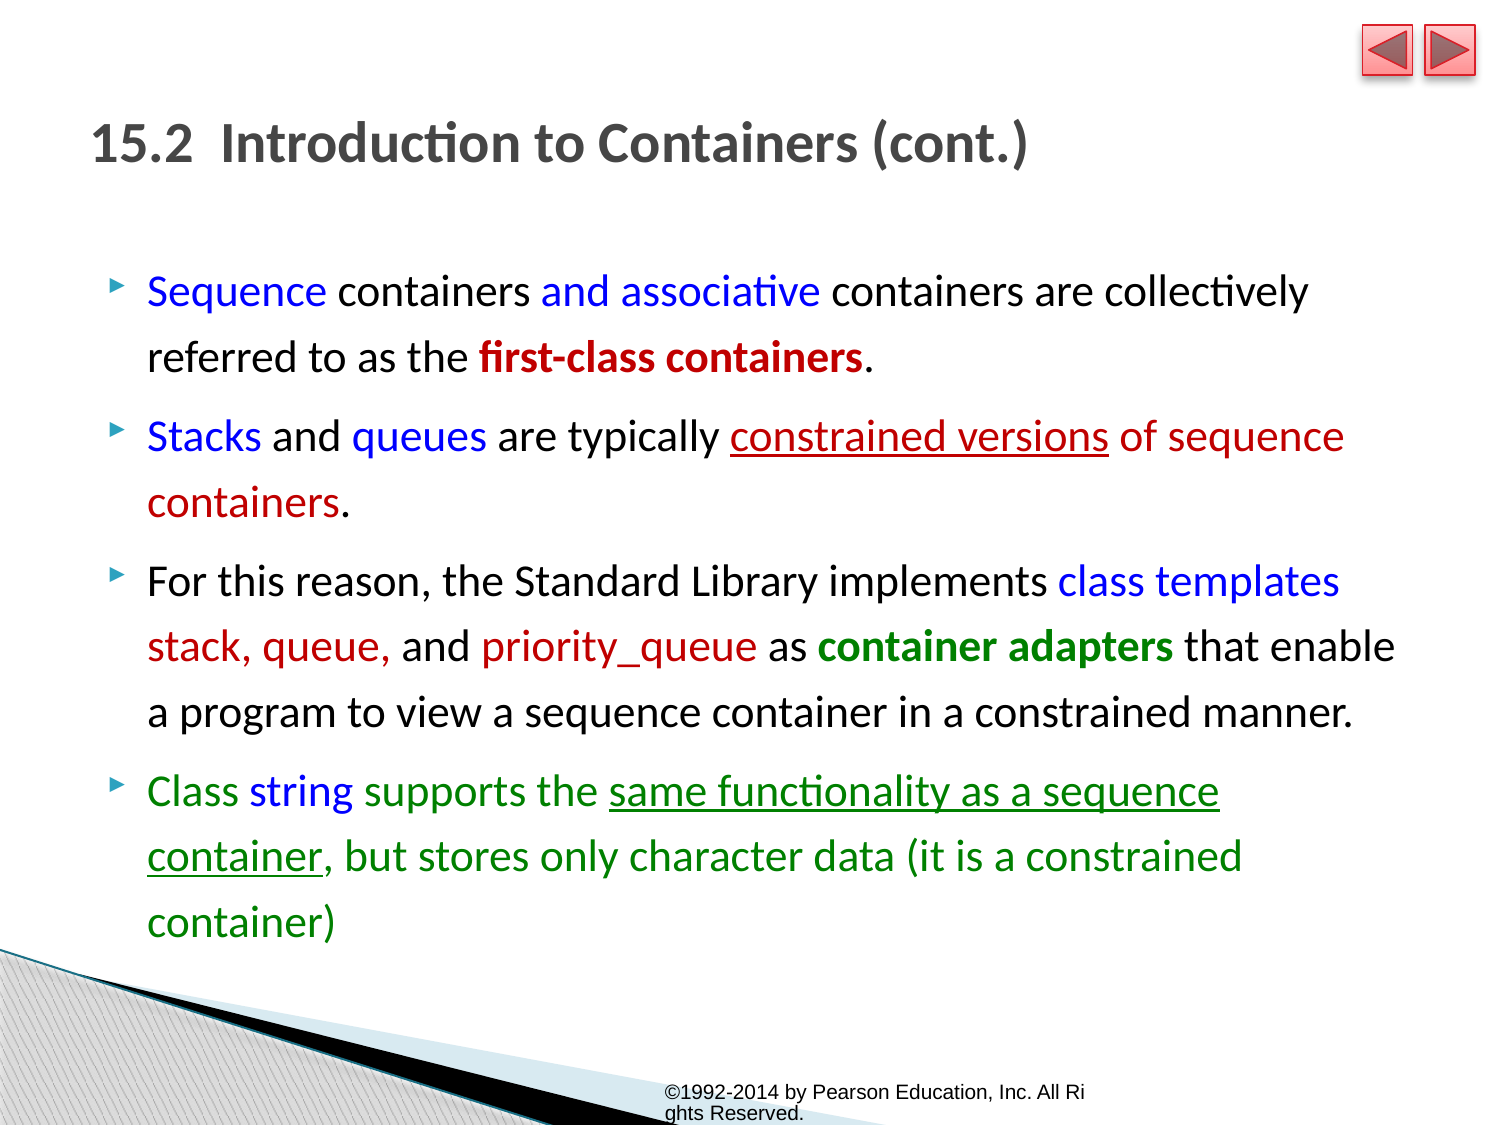

# 15.2  Introduction to Containers (cont.)
Sequence containers and associative containers are collectively referred to as the first-class containers.
Stacks and queues are typically constrained versions of sequence containers.
For this reason, the Standard Library implements class templates stack, queue, and priority_queue as container adapters that enable a program to view a sequence container in a constrained manner.
Class string supports the same functionality as a sequence container, but stores only character data (it is a constrained container)

©1992-2014 by Pearson Education, Inc. All Rights Reserved.